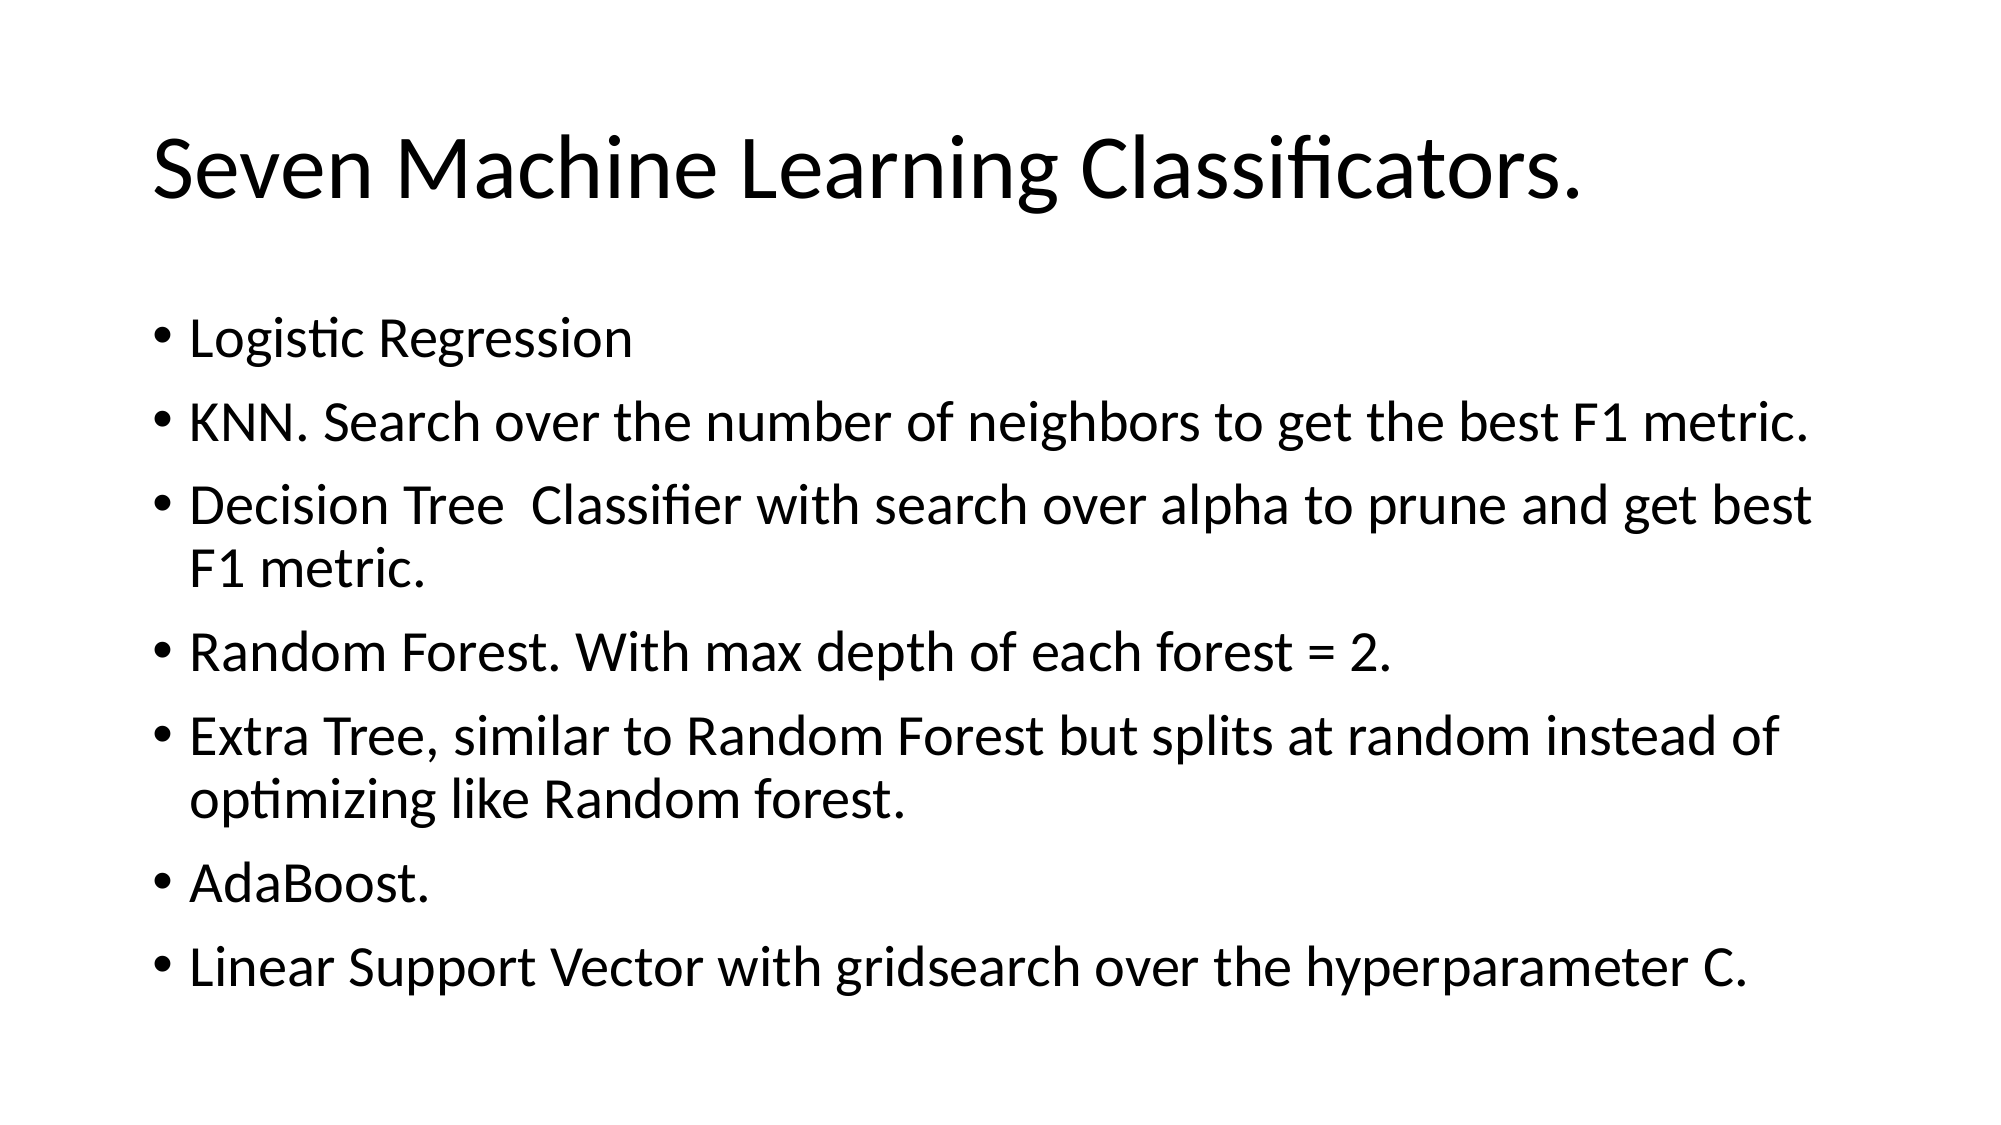

# Seven Machine Learning Classificators.
Logistic Regression
KNN. Search over the number of neighbors to get the best F1 metric.
Decision Tree  Classifier with search over alpha to prune and get best F1 metric.
Random Forest. With max depth of each forest = 2.
Extra Tree, similar to Random Forest but splits at random instead of optimizing like Random forest.
AdaBoost.
Linear Support Vector with gridsearch over the hyperparameter C.